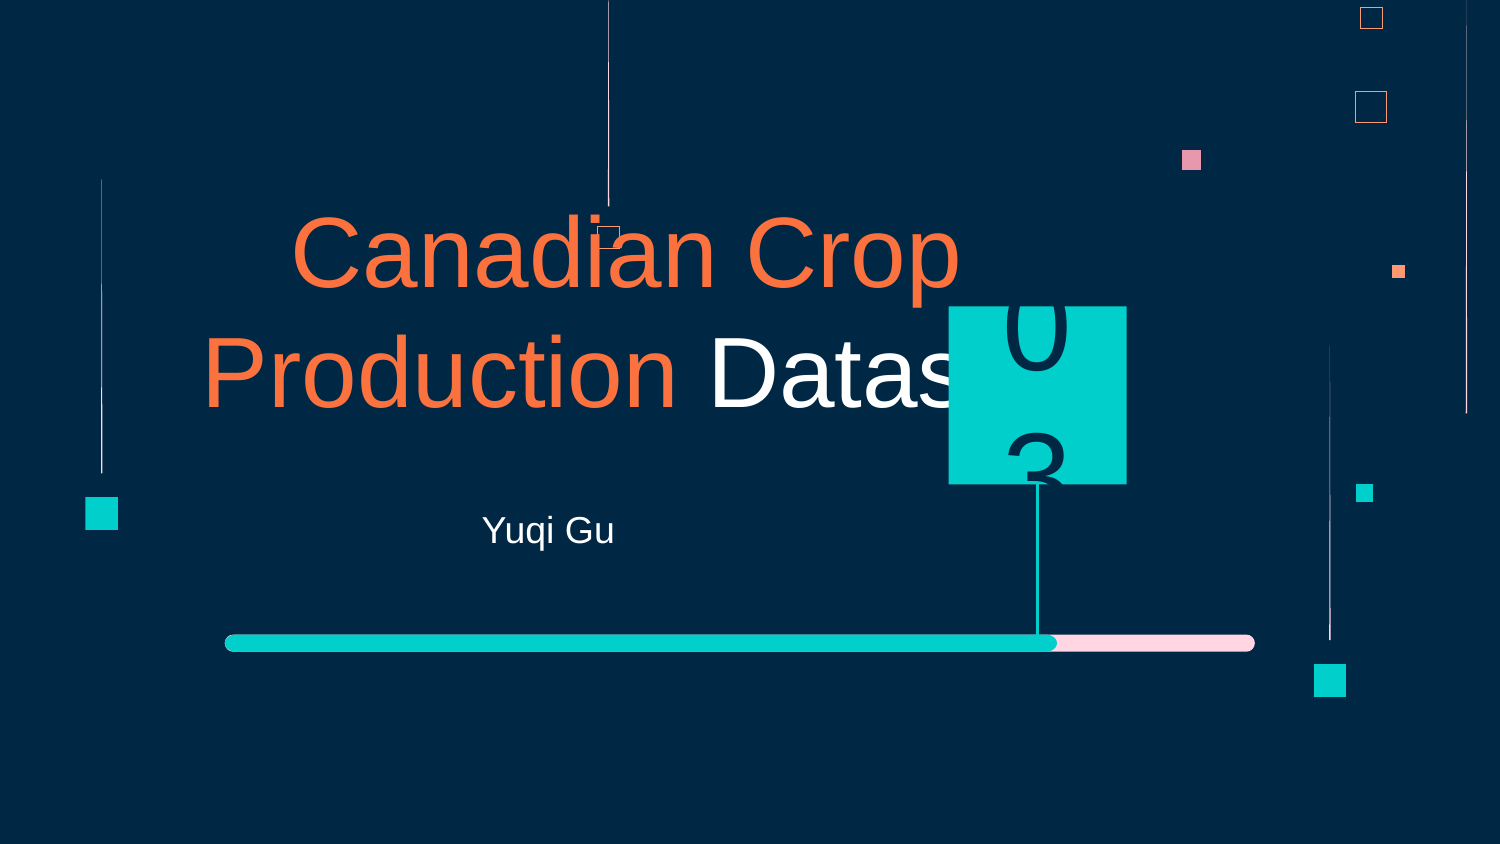

# Canadian Crop Production Dataset

03
Yuqi Gu